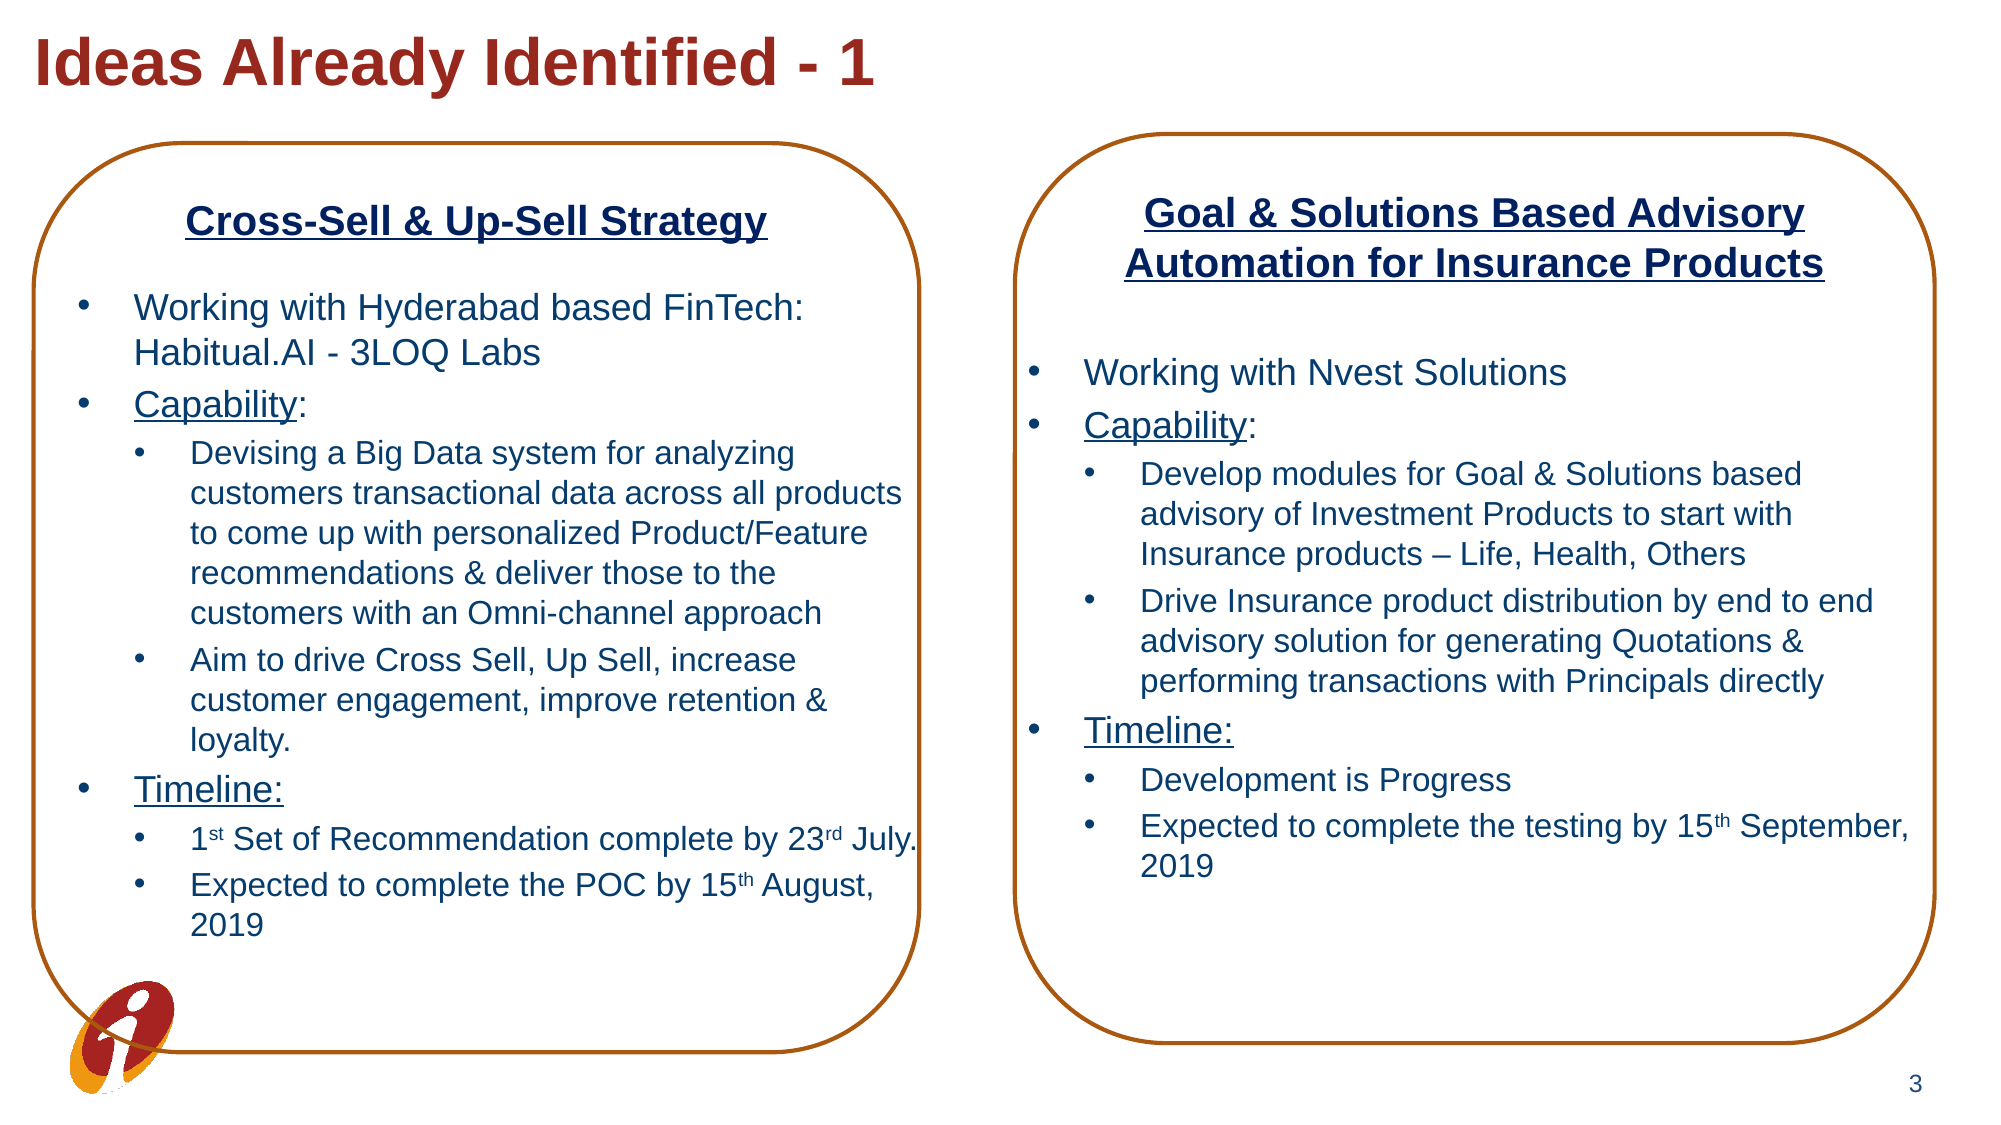

Ideas Already Identified - 1
Goal & Solutions Based Advisory Automation for Insurance Products
Cross-Sell & Up-Sell Strategy
Working with Hyderabad based FinTech: Habitual.AI - 3LOQ Labs
Capability:
Devising a Big Data system for analyzing customers transactional data across all products to come up with personalized Product/Feature recommendations & deliver those to the customers with an Omni-channel approach
Aim to drive Cross Sell, Up Sell, increase customer engagement, improve retention & loyalty.
Timeline:
1st Set of Recommendation complete by 23rd July.
Expected to complete the POC by 15th August, 2019
Working with Nvest Solutions
Capability:
Develop modules for Goal & Solutions based advisory of Investment Products to start with Insurance products – Life, Health, Others
Drive Insurance product distribution by end to end advisory solution for generating Quotations & performing transactions with Principals directly
Timeline:
Development is Progress
Expected to complete the testing by 15th September, 2019
3